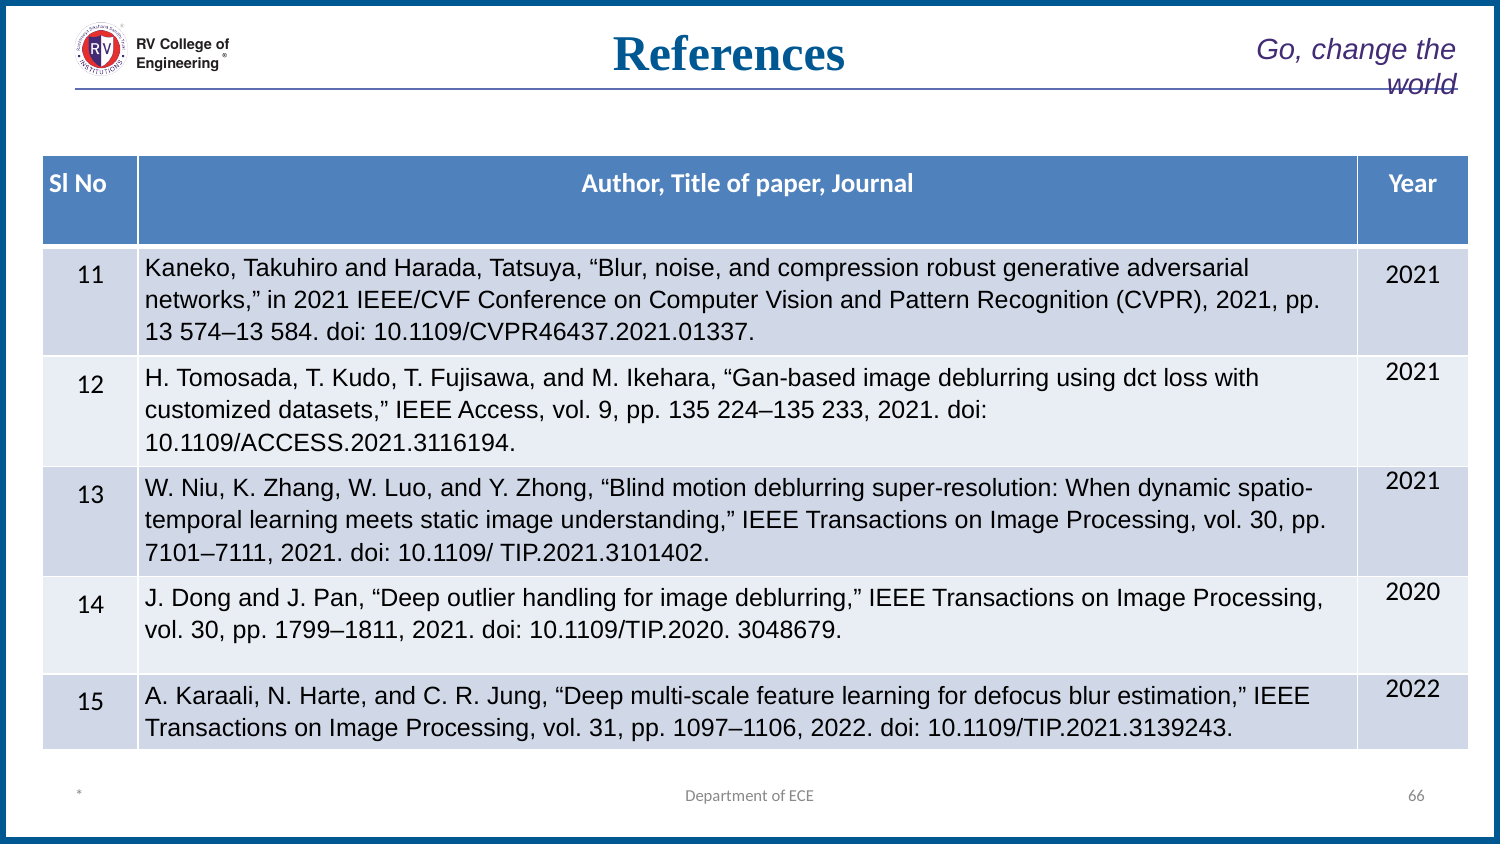

References

# Go, change the world
RV College of
Engineering

| Sl No | Author, Title of paper, Journal | Year |
| --- | --- | --- |
| 11 | Kaneko, Takuhiro and Harada, Tatsuya, “Blur, noise, and compression robust generative adversarial networks,” in 2021 IEEE/CVF Conference on Computer Vision and Pattern Recognition (CVPR), 2021, pp. 13 574–13 584. doi: 10.1109/CVPR46437.2021.01337. | 2021 |
| 12 | H. Tomosada, T. Kudo, T. Fujisawa, and M. Ikehara, “Gan-based image deblurring using dct loss with customized datasets,” IEEE Access, vol. 9, pp. 135 224–135 233, 2021. doi: 10.1109/ACCESS.2021.3116194. | 2021 |
| 13 | W. Niu, K. Zhang, W. Luo, and Y. Zhong, “Blind motion deblurring super-resolution: When dynamic spatio-temporal learning meets static image understanding,” IEEE Transactions on Image Processing, vol. 30, pp. 7101–7111, 2021. doi: 10.1109/ TIP.2021.3101402. | 2021 |
| 14 | J. Dong and J. Pan, “Deep outlier handling for image deblurring,” IEEE Transactions on Image Processing, vol. 30, pp. 1799–1811, 2021. doi: 10.1109/TIP.2020. 3048679. | 2020 |
| 15 | A. Karaali, N. Harte, and C. R. Jung, “Deep multi-scale feature learning for defocus blur estimation,” IEEE Transactions on Image Processing, vol. 31, pp. 1097–1106, 2022. doi: 10.1109/TIP.2021.3139243. | 2022 |
*
Department of ECE
66